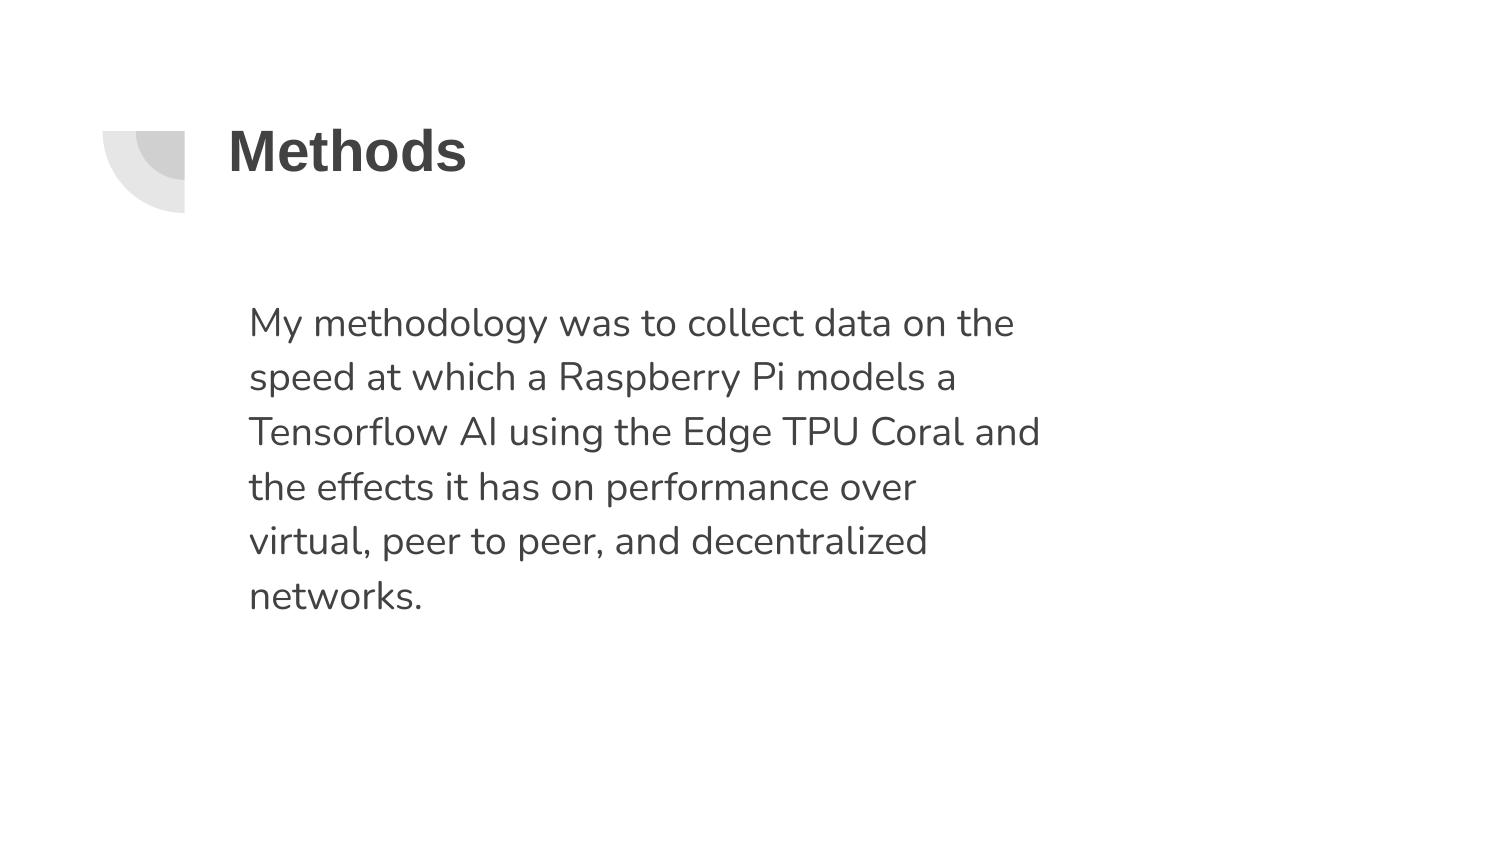

# Methods
My methodology was to collect data on the speed at which a Raspberry Pi models a Tensorflow AI using the Edge TPU Coral and the effects it has on performance over virtual, peer to peer, and decentralized networks.